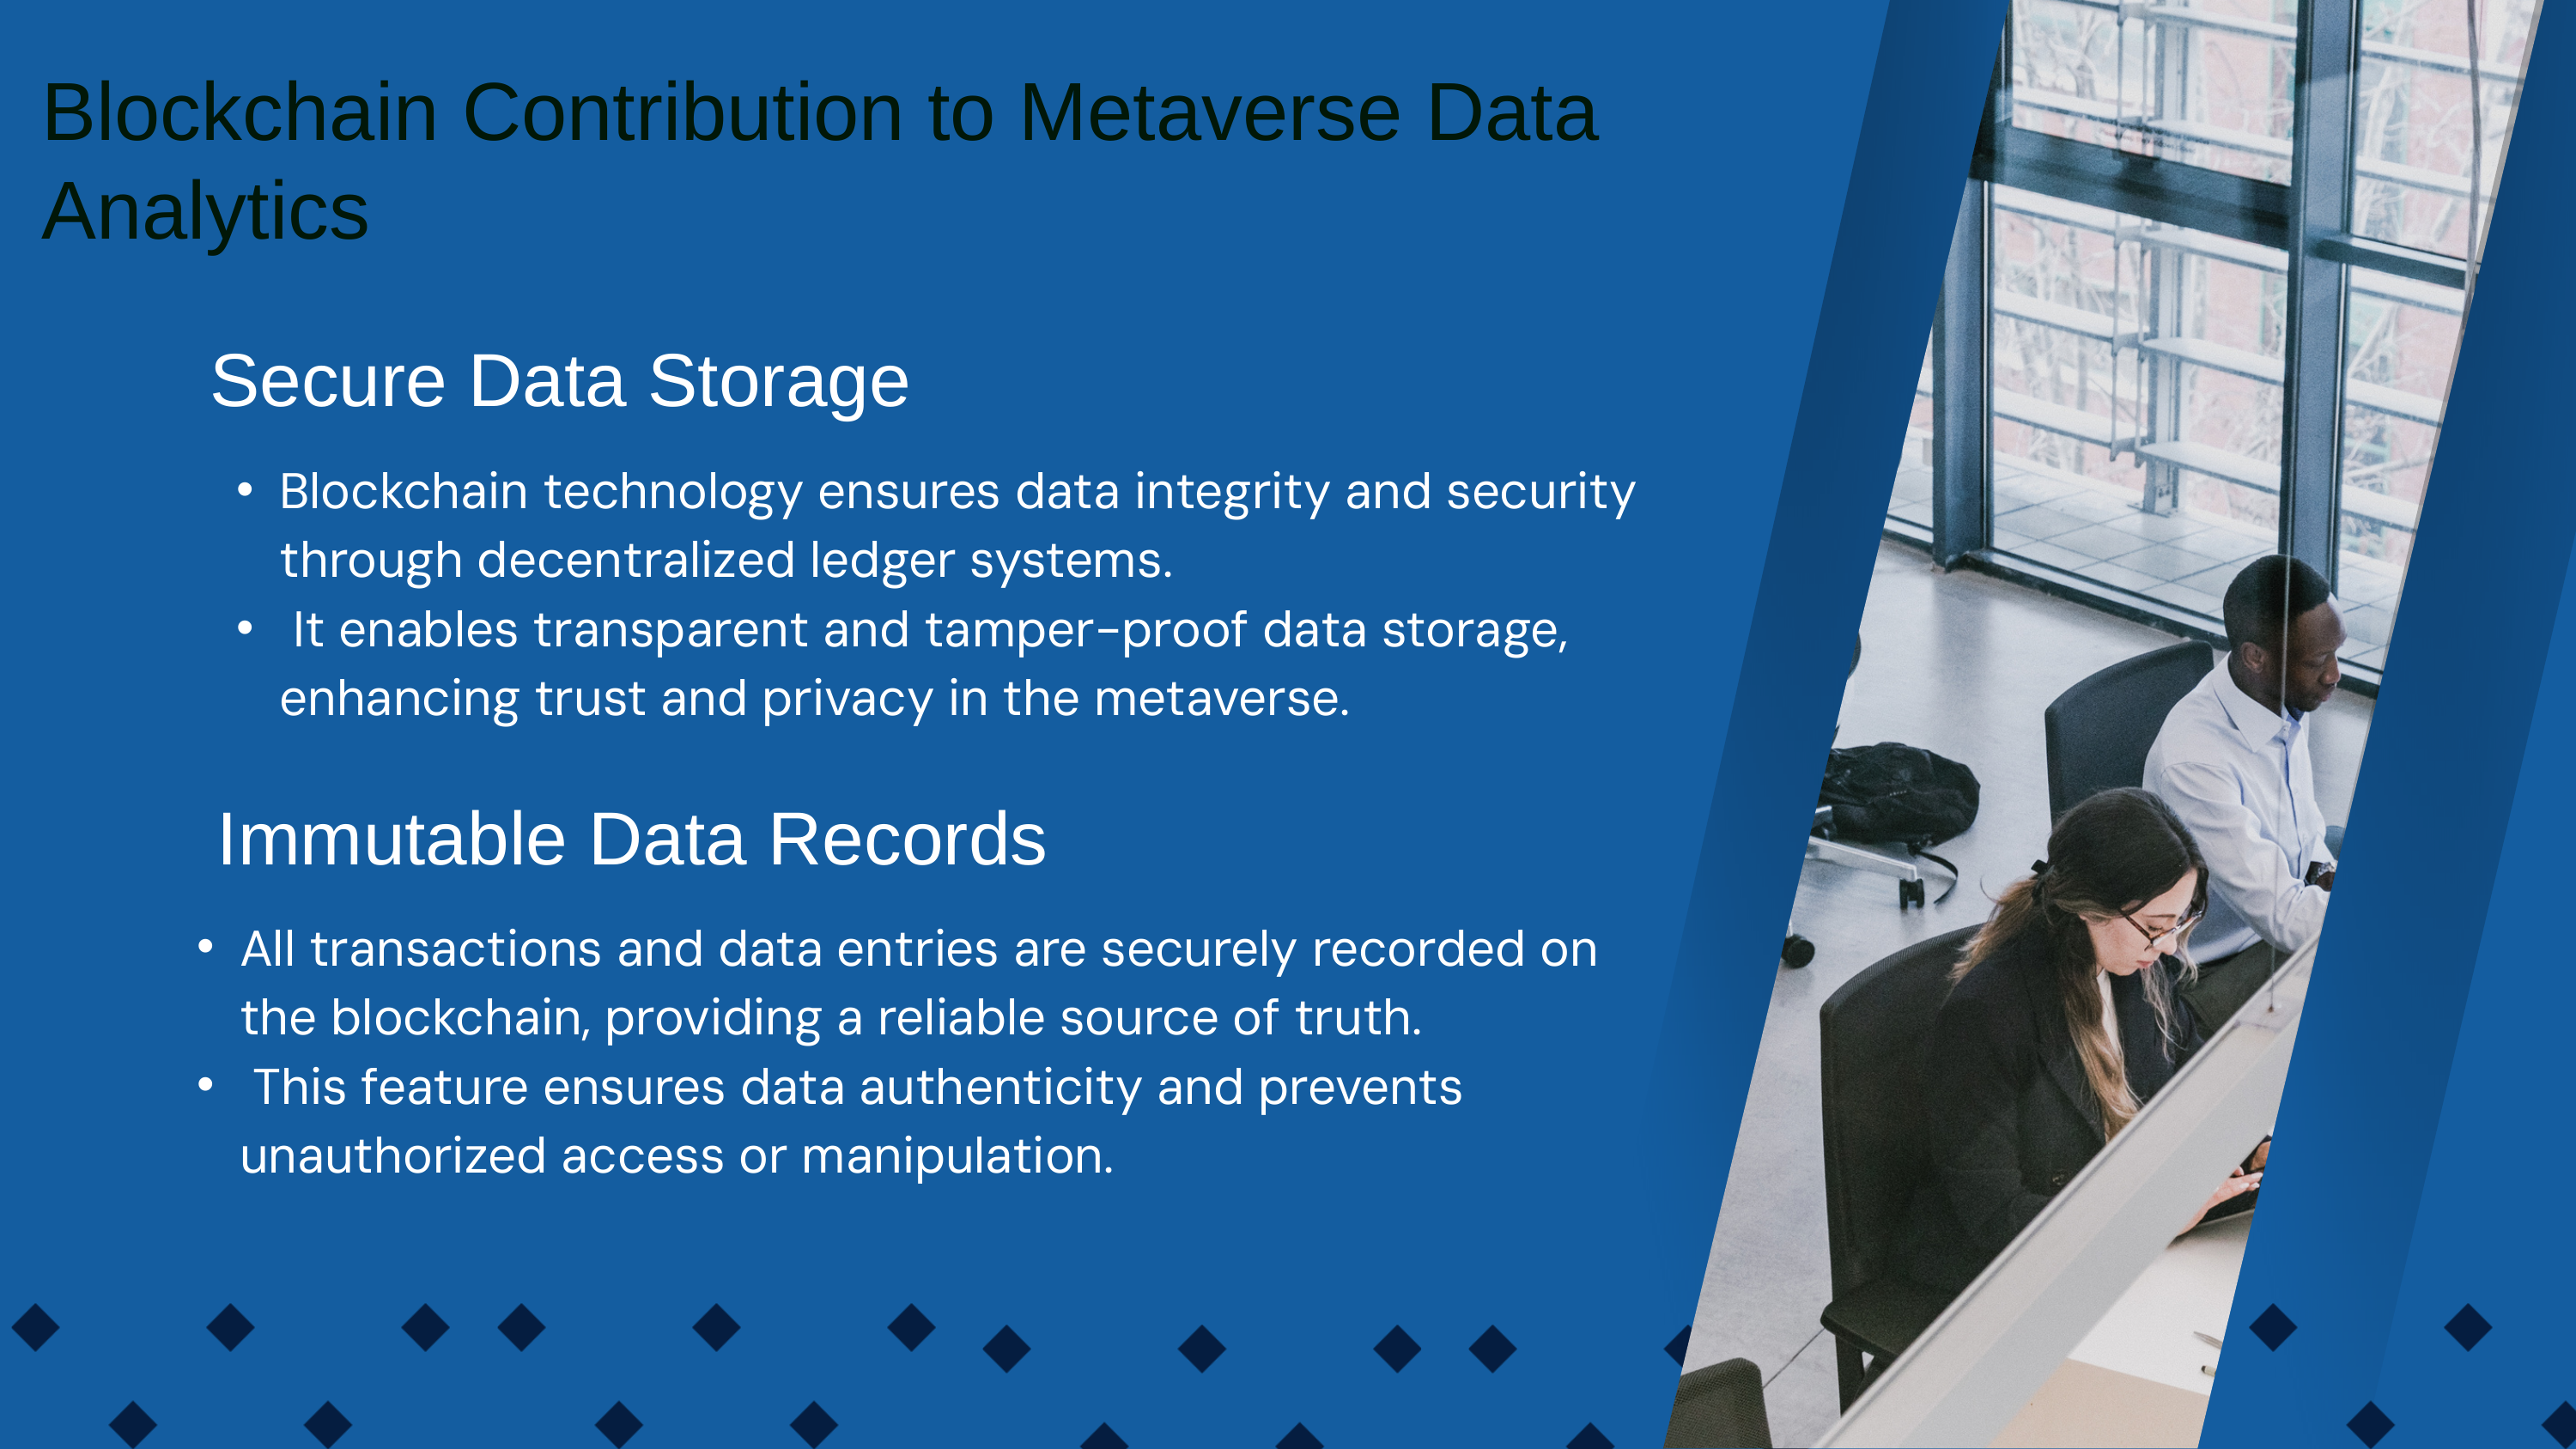

Blockchain Contribution to Metaverse Data Analytics

Secure Data Storage
Blockchain technology ensures data integrity and security through decentralized ledger systems.
 It enables transparent and tamper-proof data storage, enhancing trust and privacy in the metaverse.

Immutable Data Records
All transactions and data entries are securely recorded on the blockchain, providing a reliable source of truth.
 This feature ensures data authenticity and prevents unauthorized access or manipulation.